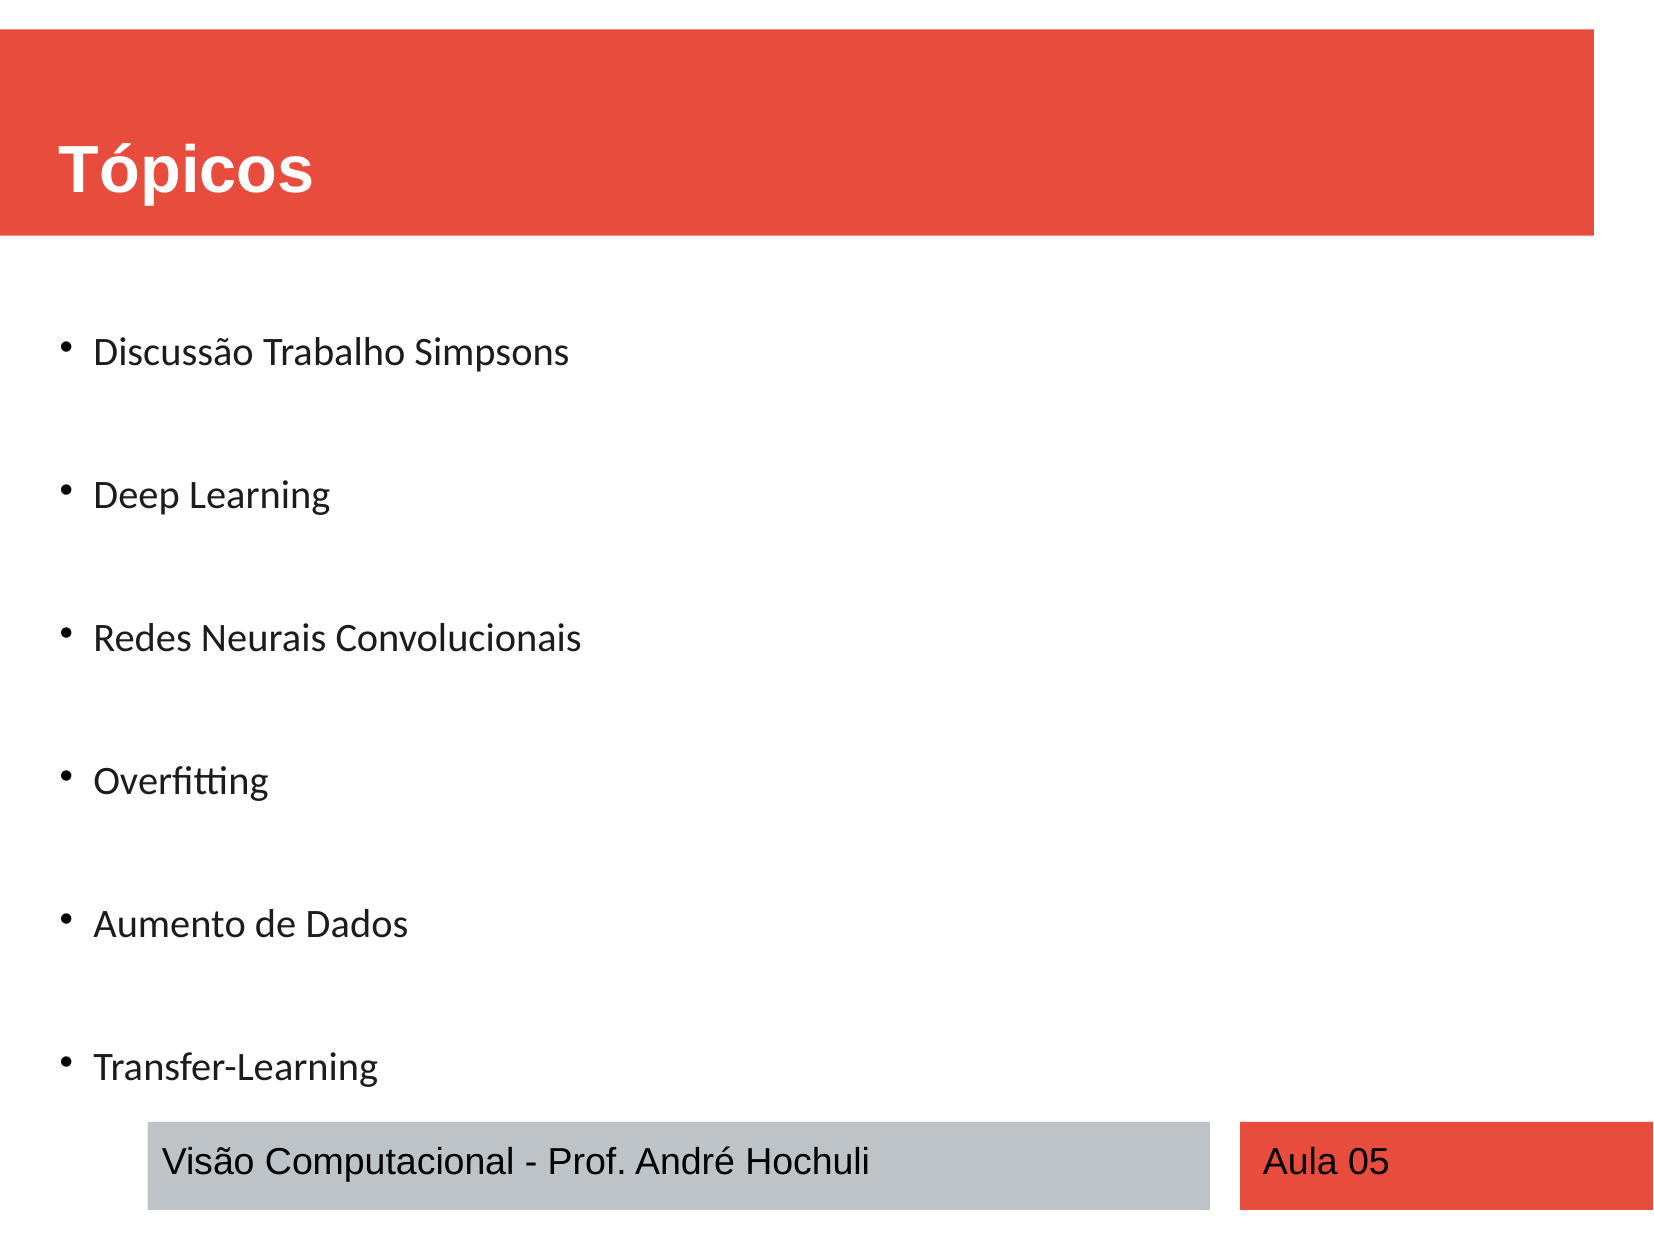

Tópicos
Discussão Trabalho Simpsons

Deep Learning

Redes Neurais Convolucionais

Overfitting

Aumento de Dados

Transfer-Learning
Visão Computacional - Prof. André Hochuli
Aula 05